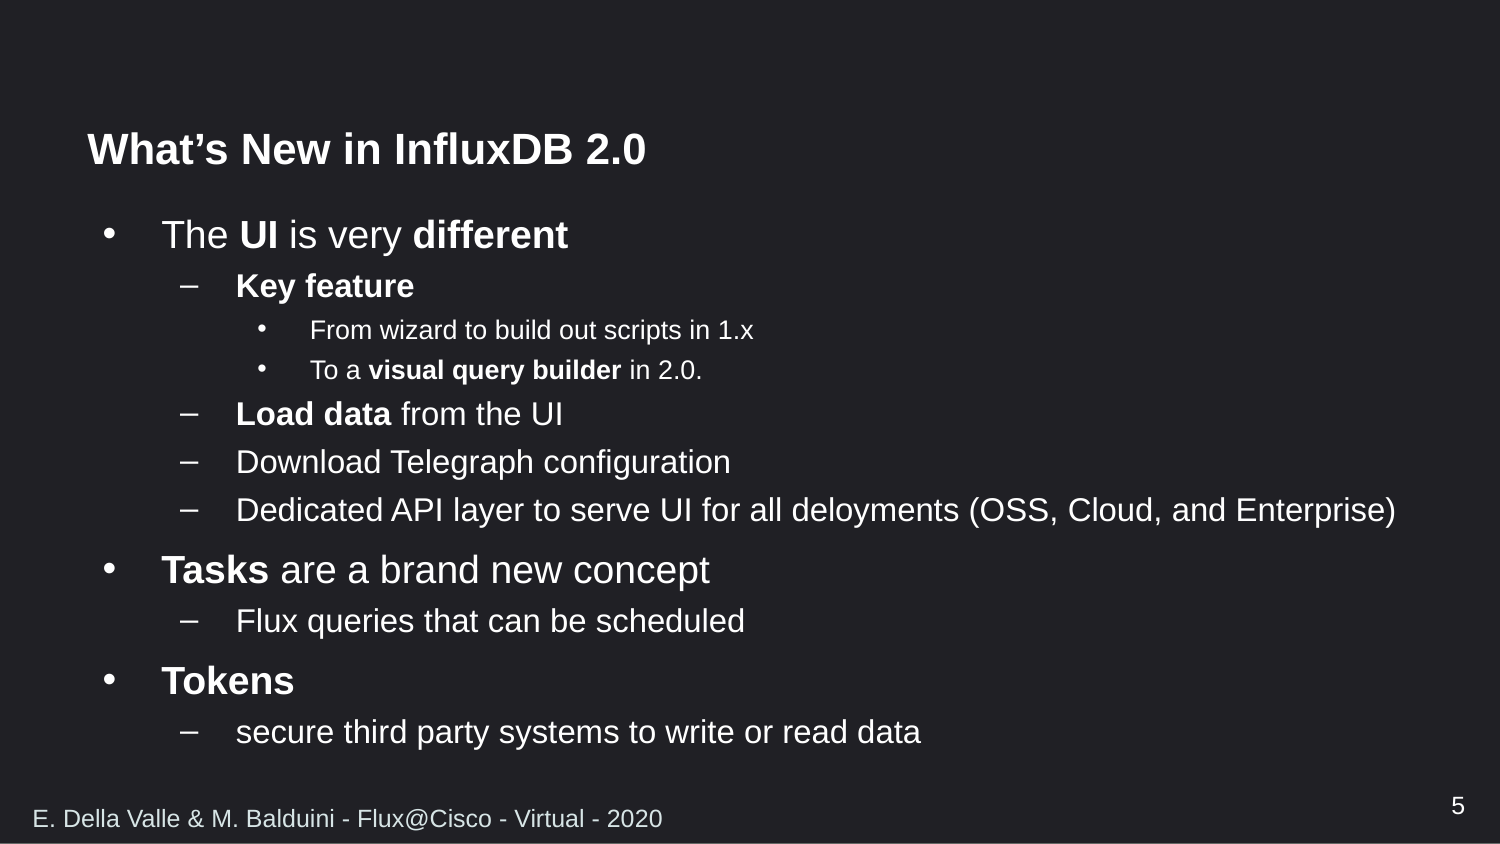

# What’s New in InfluxDB 2.0

The UI is very different
Key feature
From wizard to build out scripts in 1.x
To a visual query builder in 2.0.
Load data from the UI
Download Telegraph configuration
Dedicated API layer to serve UI for all deloyments (OSS, Cloud, and Enterprise)
Tasks are a brand new concept
Flux queries that can be scheduled
Tokens
secure third party systems to write or read data
5
E. Della Valle & M. Balduini - Flux@Cisco - Virtual - 2020